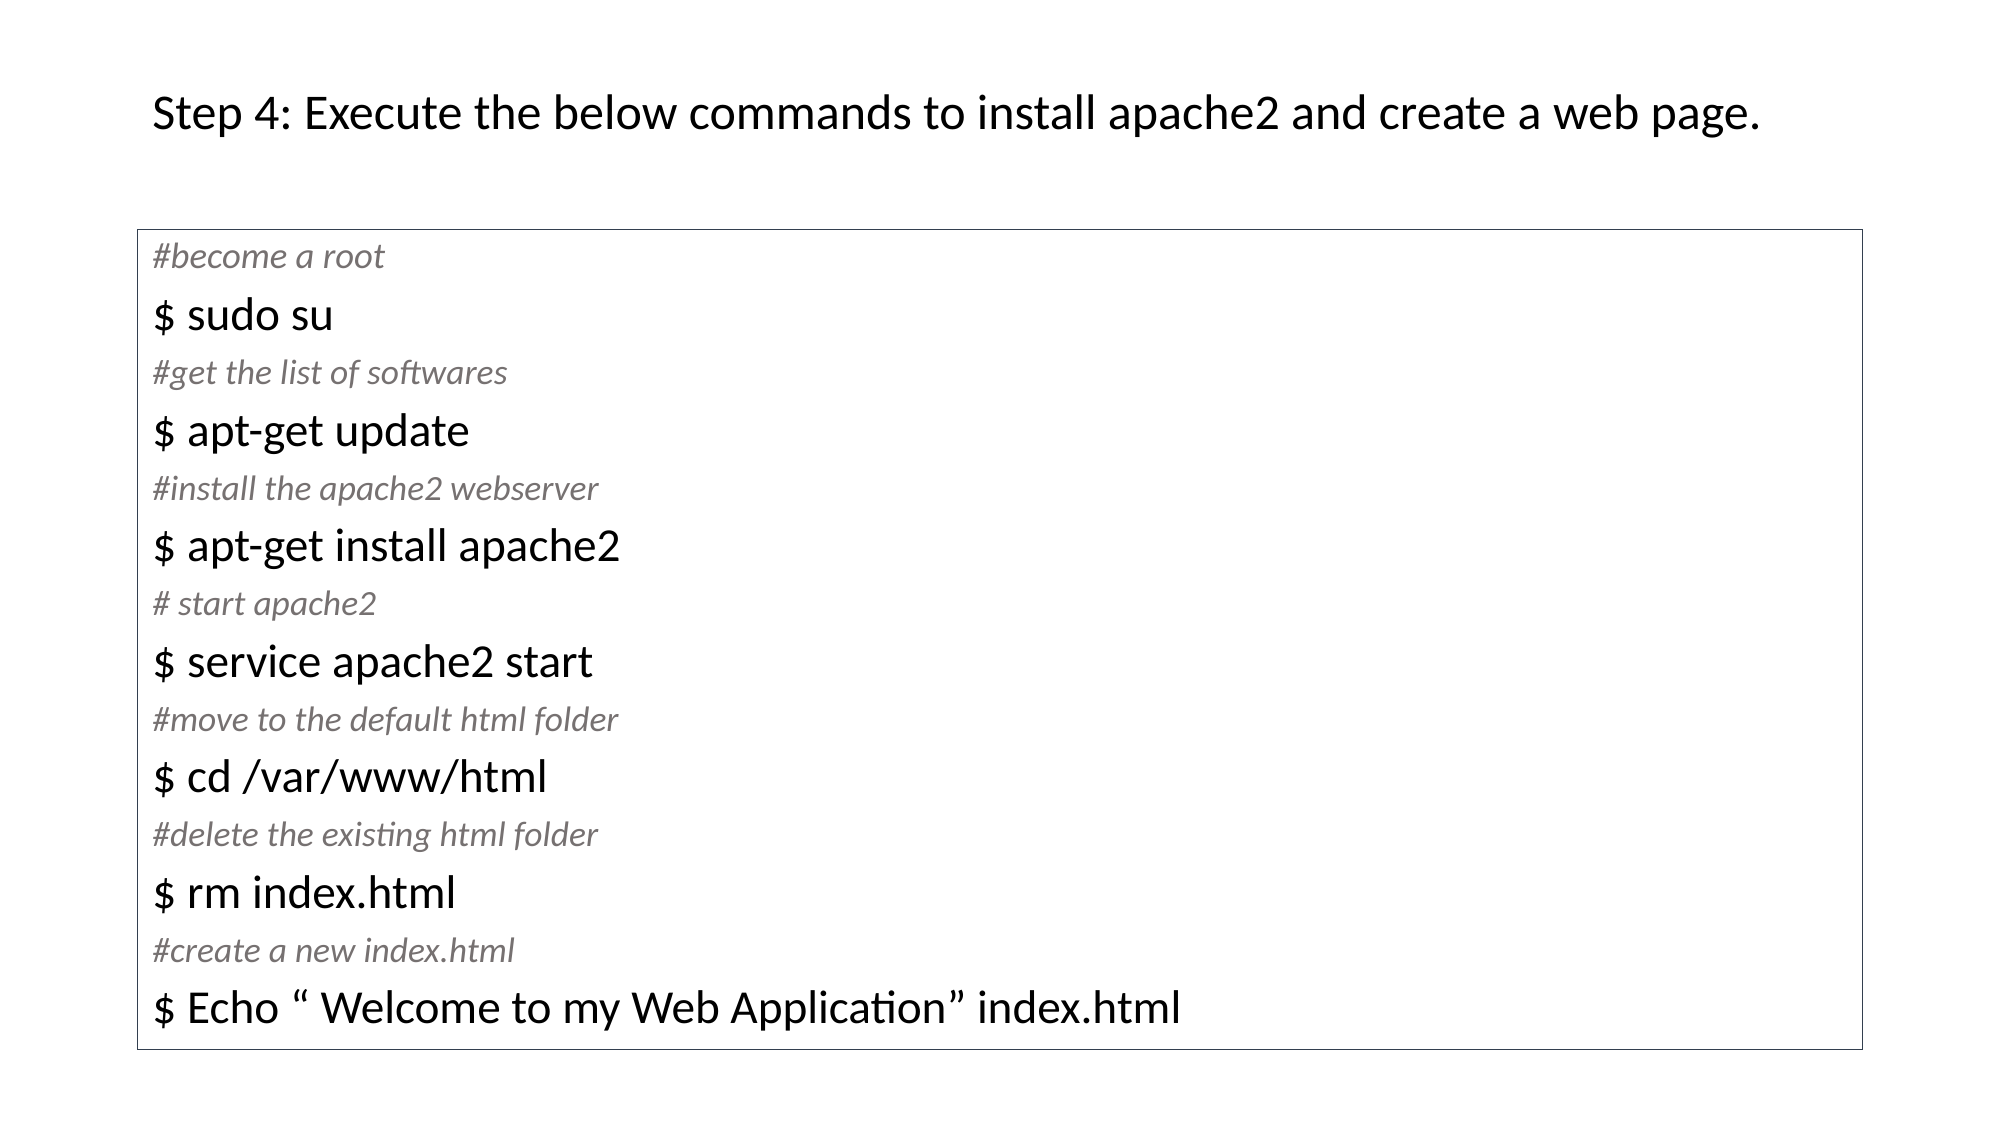

# Step 4: Execute the below commands to install apache2 and create a web page.
#become a root
$ sudo su
#get the list of softwares
$ apt-get update
#install the apache2 webserver
$ apt-get install apache2
# start apache2
$ service apache2 start
#move to the default html folder
$ cd /var/www/html
#delete the existing html folder
$ rm index.html
#create a new index.html
$ Echo “ Welcome to my Web Application” index.html